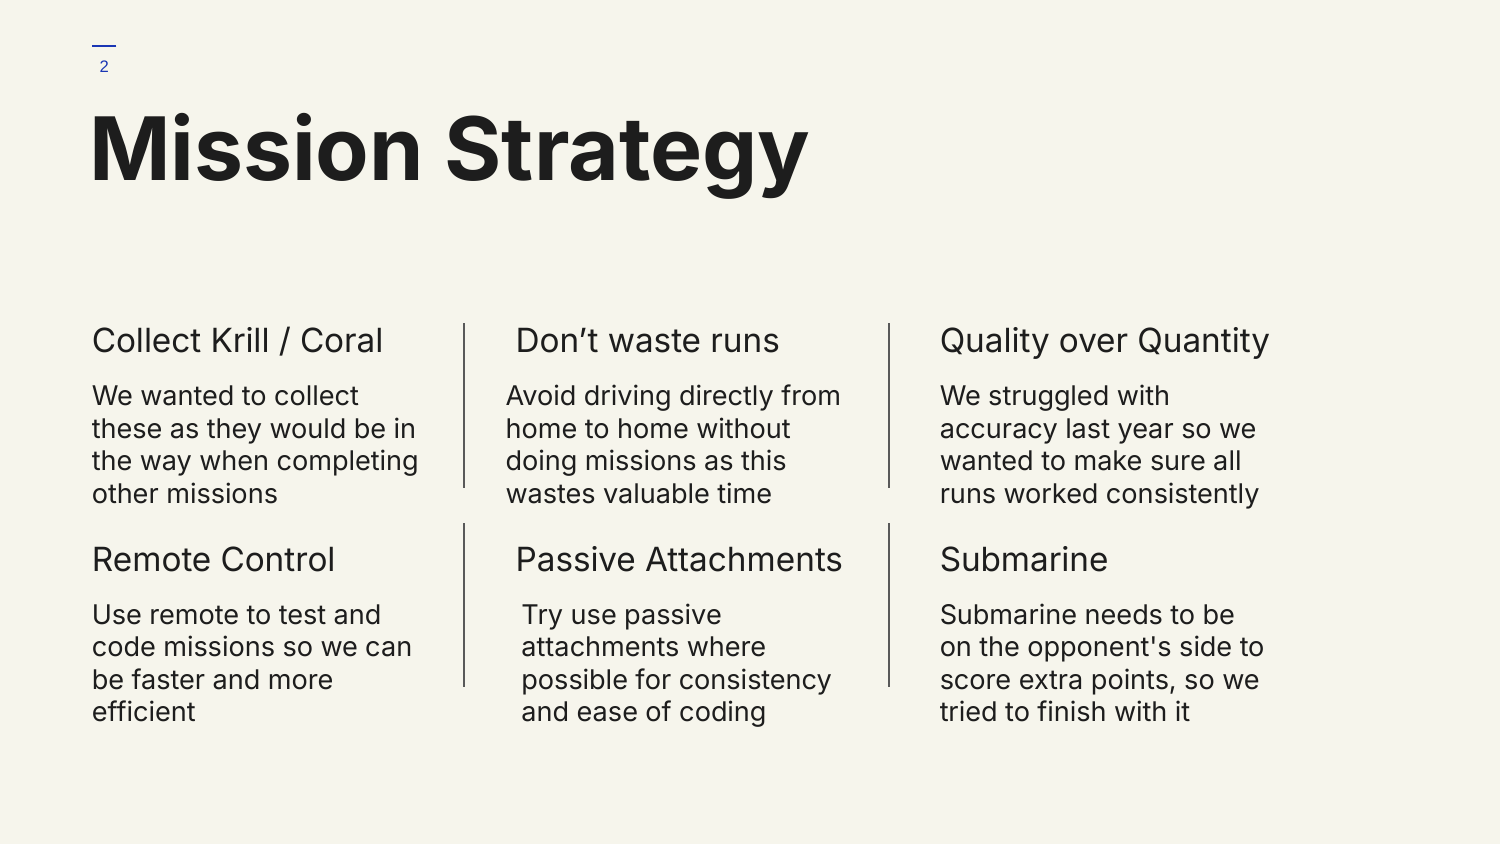

2
# Mission Strategy
Collect Krill / Coral
Don’t waste runs
Quality over Quantity
We wanted to collect these as they would be in the way when completing other missions

We struggled with accuracy last year so we wanted to make sure all runs worked consistently
Avoid driving directly from home to home without doing missions as this wastes valuable time
Remote Control
Passive Attachments
Submarine
Try use passive attachments where possible for consistency and ease of coding
Use remote to test and code missions so we can be faster and more efficient
Submarine needs to be on the opponent's side to score extra points, so we tried to finish with it